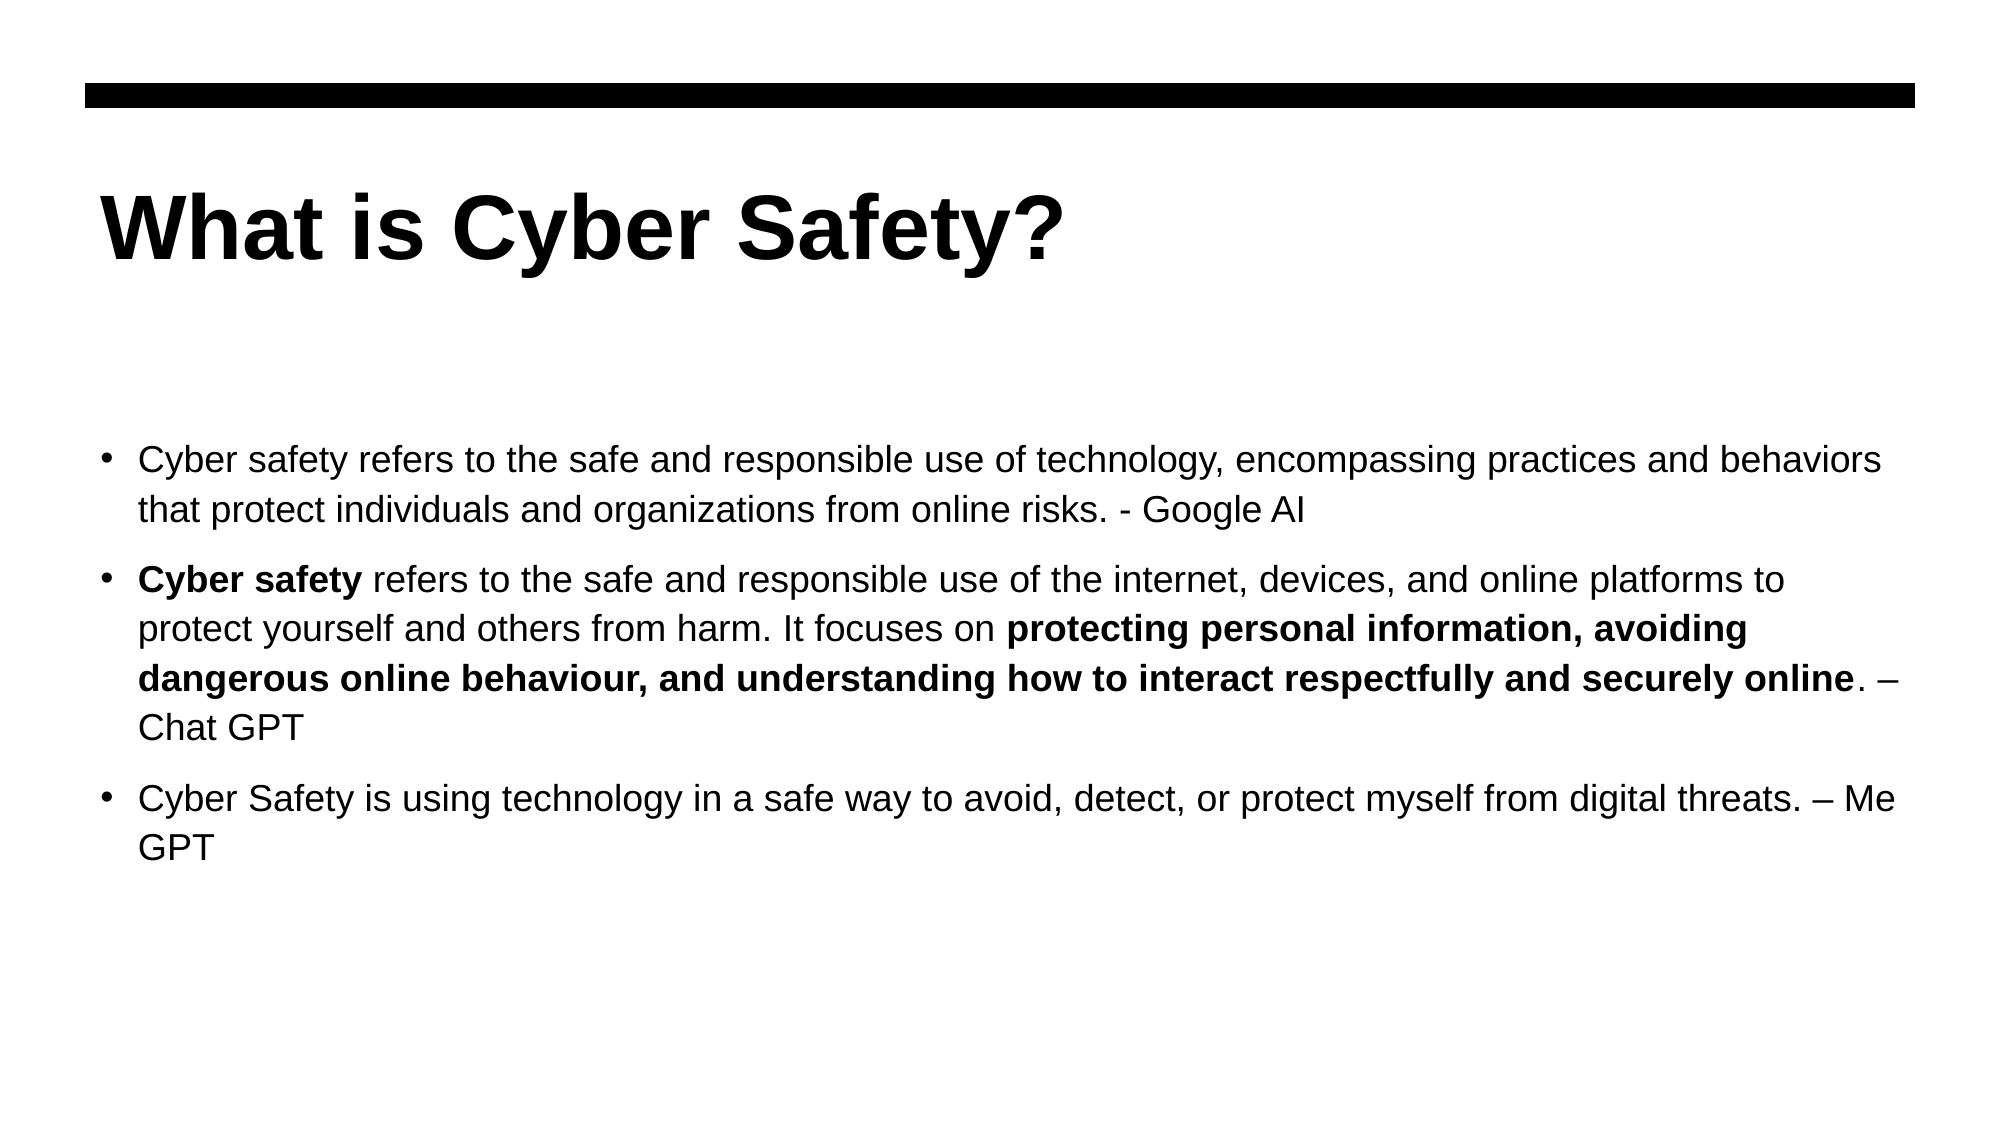

# What is Cyber Safety?
Cyber safety refers to the safe and responsible use of technology, encompassing practices and behaviors that protect individuals and organizations from online risks. - Google AI
Cyber safety refers to the safe and responsible use of the internet, devices, and online platforms to protect yourself and others from harm. It focuses on protecting personal information, avoiding dangerous online behaviour, and understanding how to interact respectfully and securely online. – Chat GPT
Cyber Safety is using technology in a safe way to avoid, detect, or protect myself from digital threats. – Me GPT